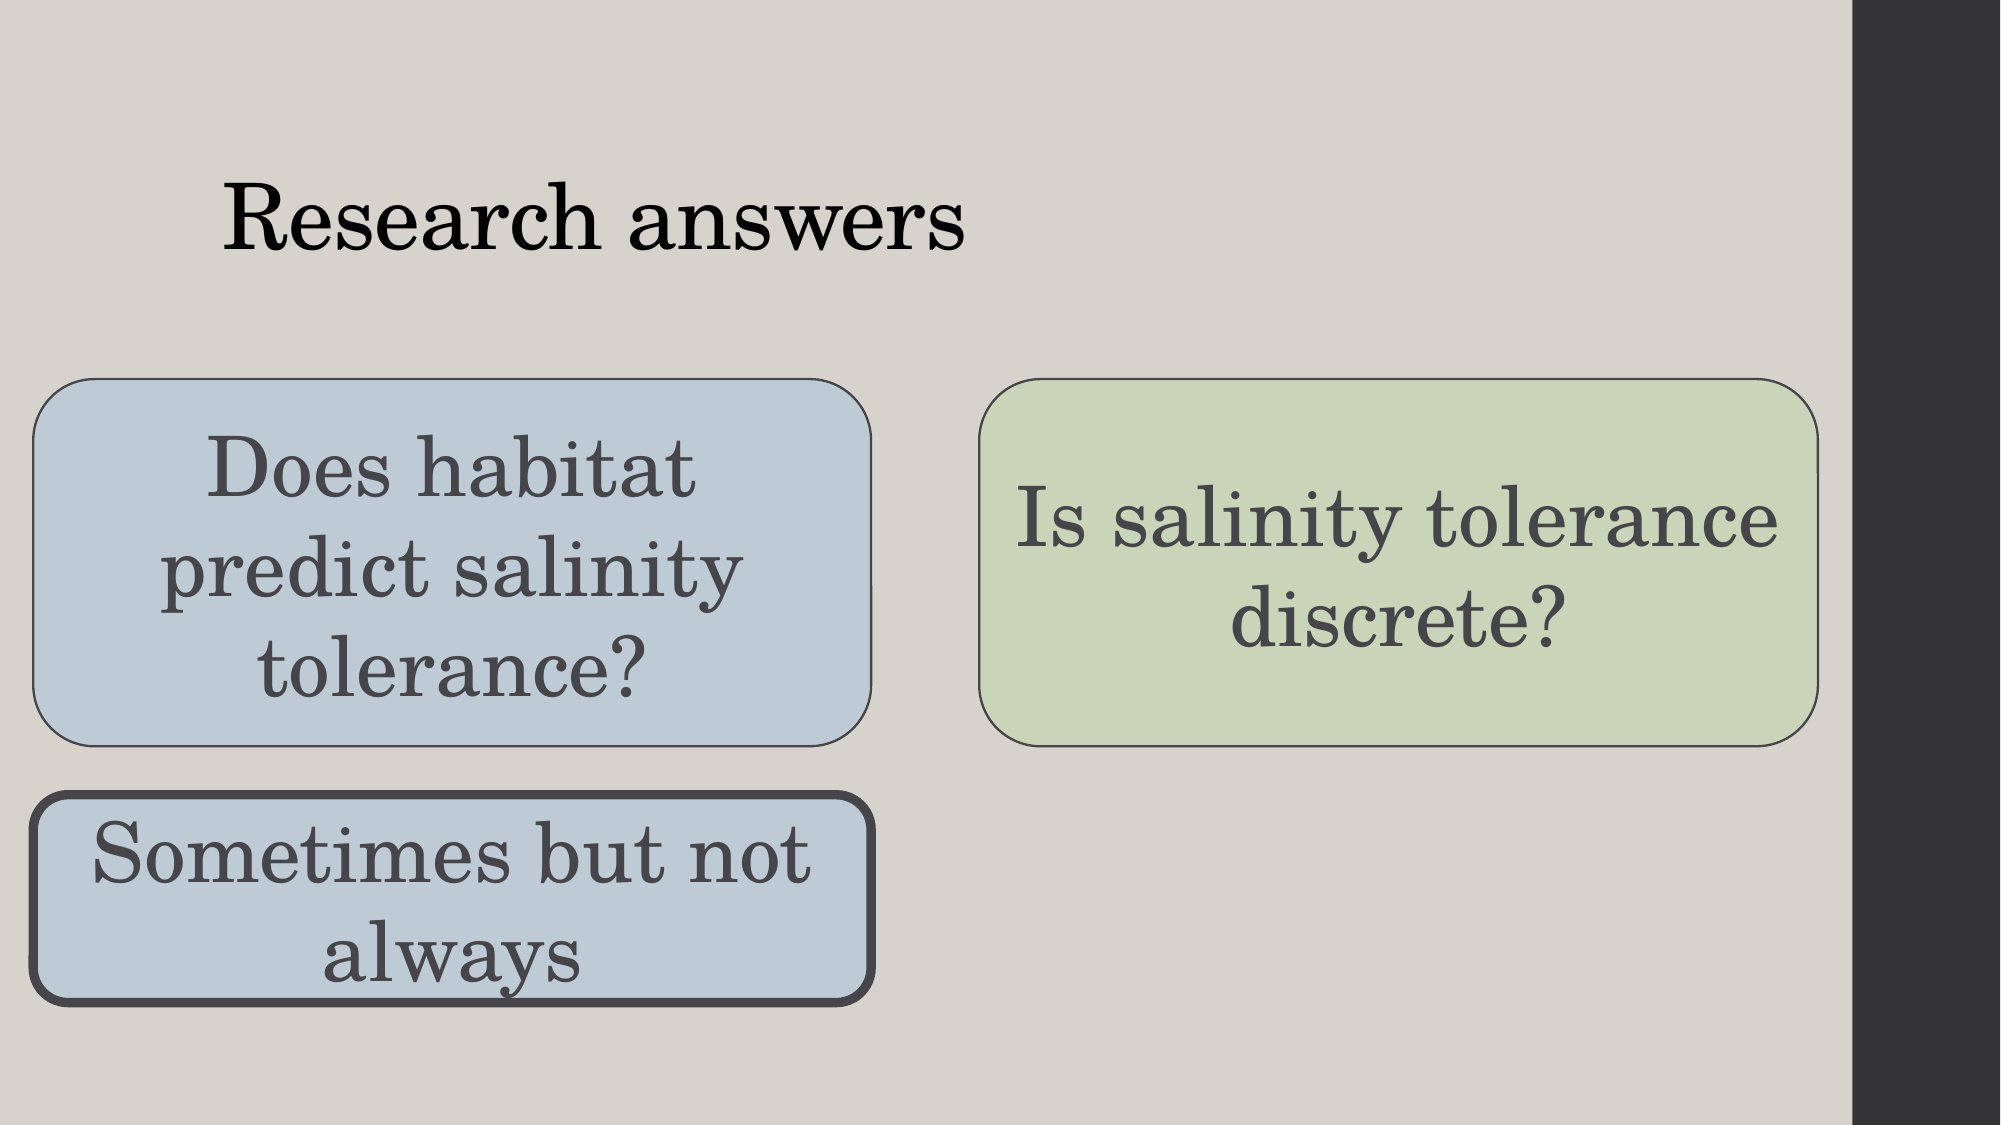

# Research answers
Does habitat predict salinity tolerance?
Is salinity tolerance discrete?
Sometimes but not always